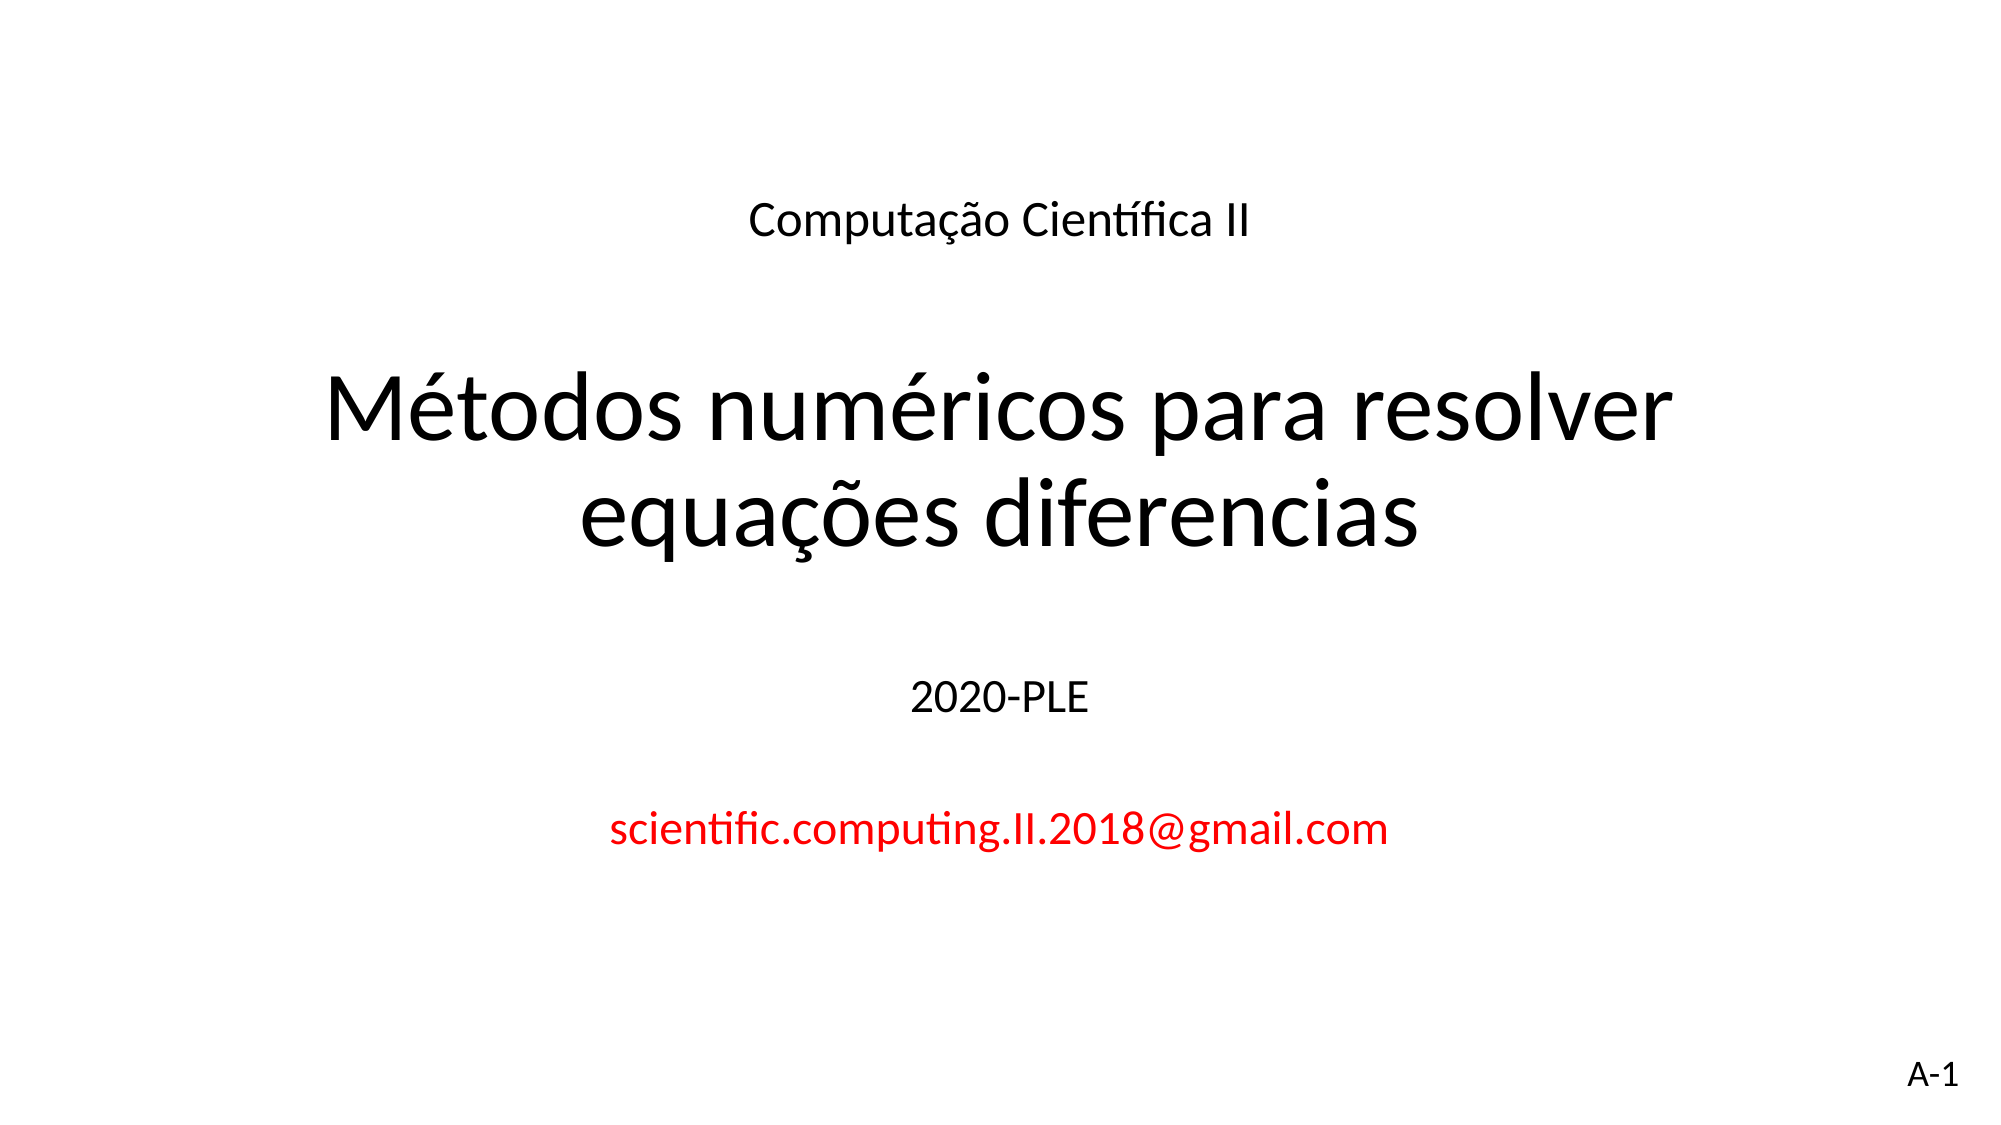

# Computação Científica II Métodos numéricos para resolver equações diferencias

2020-PLE

scientific.computing.II.2018@gmail.com

A-1